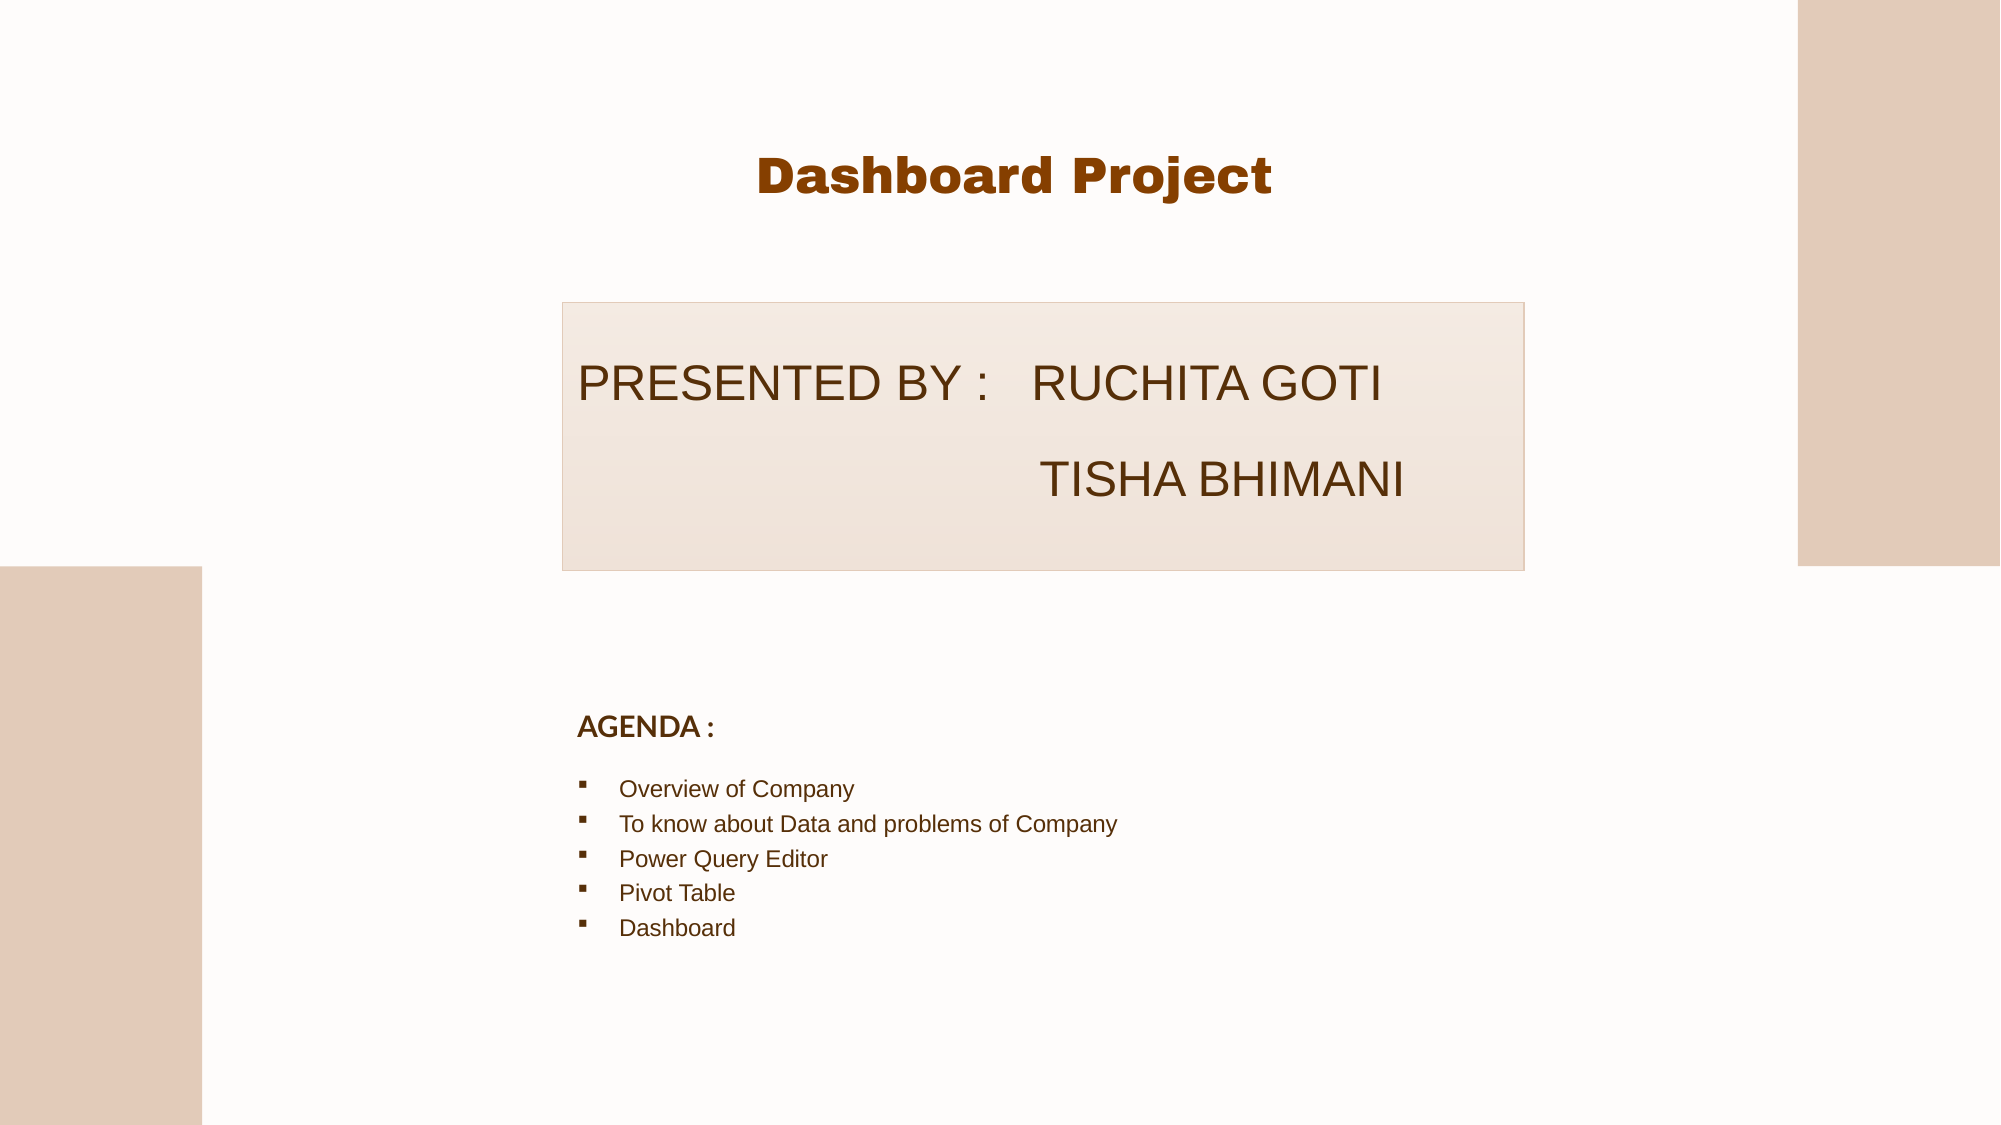

# Dashboard Project

Presented by :   ruchita goti

                                 Tisha BHIMANI

AGENDA :

Overview of Company
To know about Data and problems of Company
Power Query Editor
Pivot Table
Dashboard